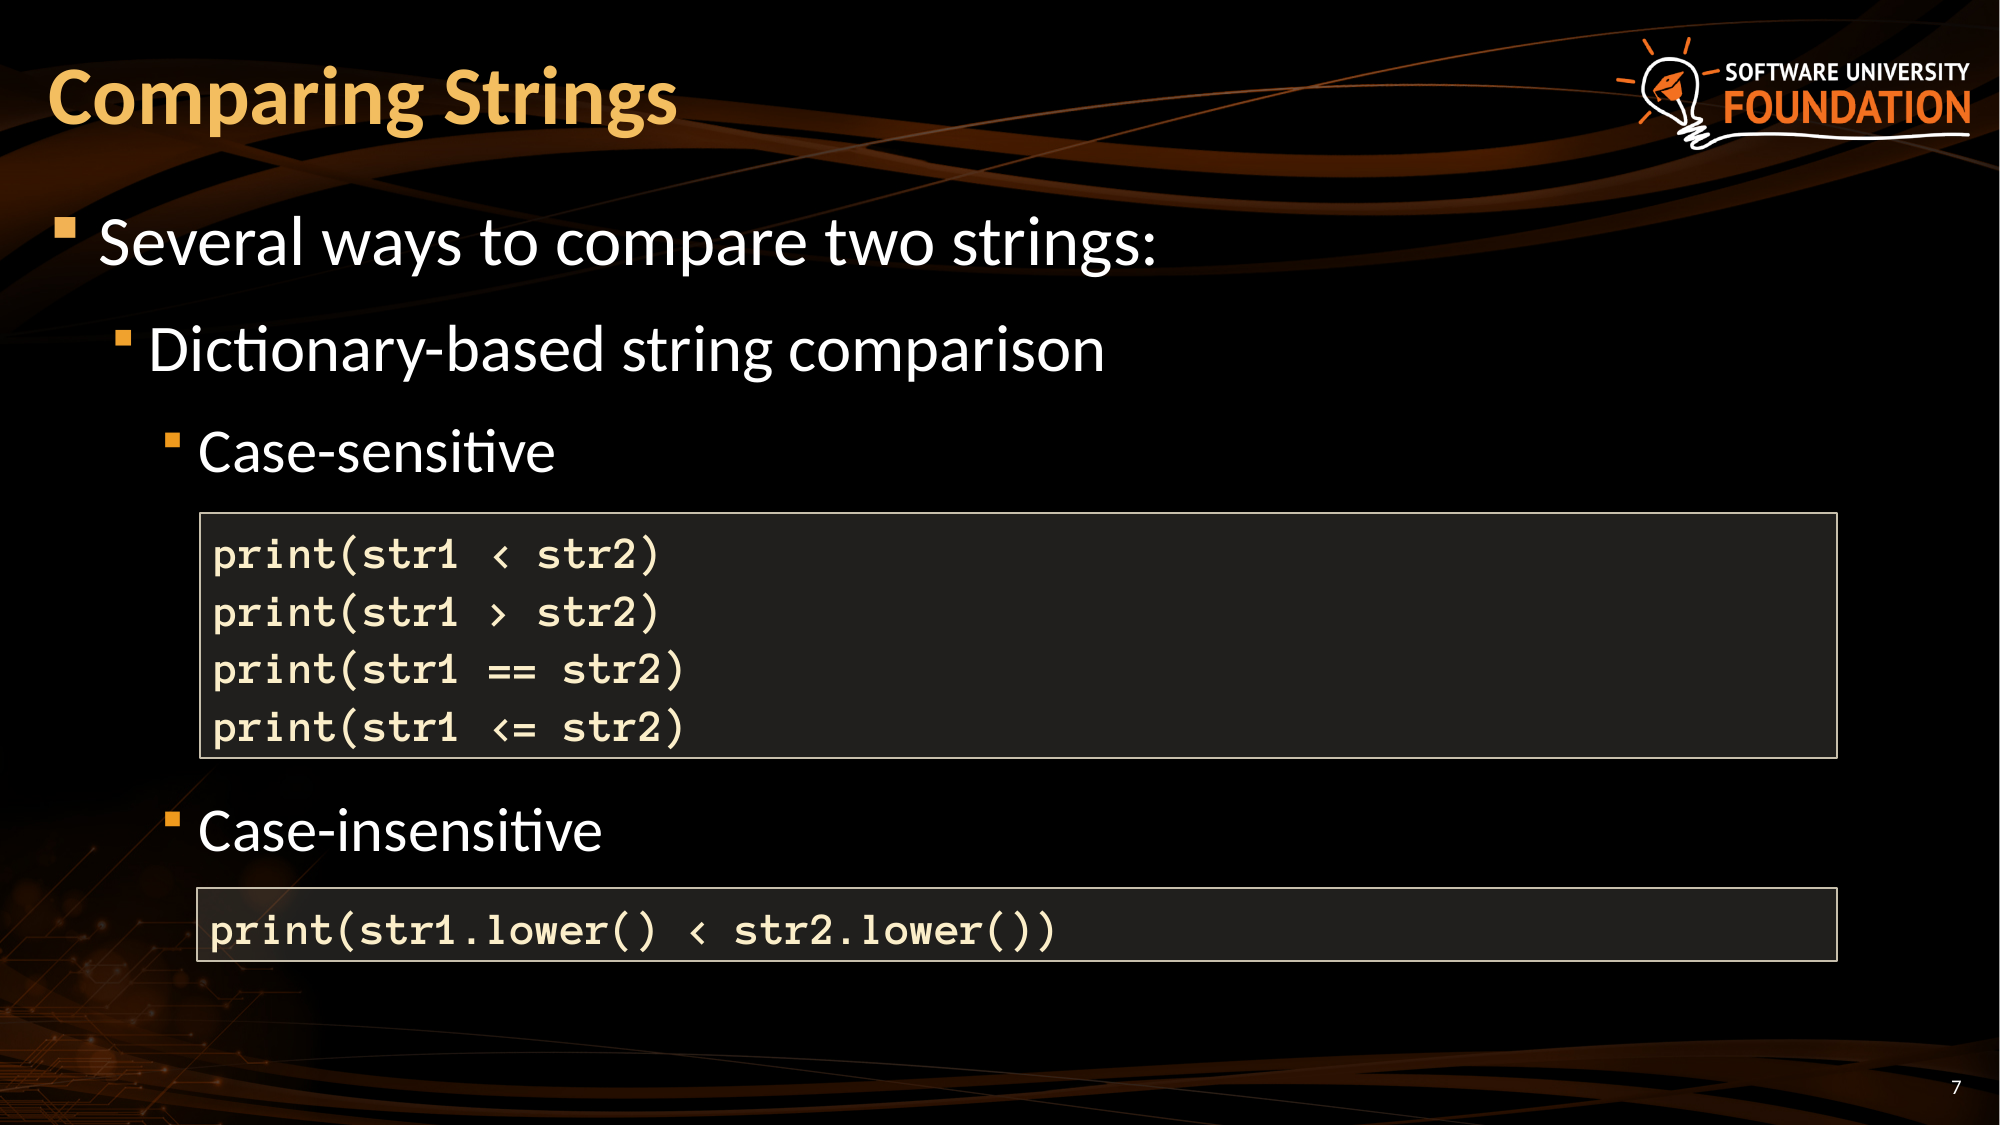

# Comparing Strings
Several ways to compare two strings:
Dictionary-based string comparison
Case-sensitive

Case-insensitive
print(str1 < str2)
print(str1 > str2)
print(str1 == str2)
print(str1 <= str2)
print(str1.lower() < str2.lower())
7